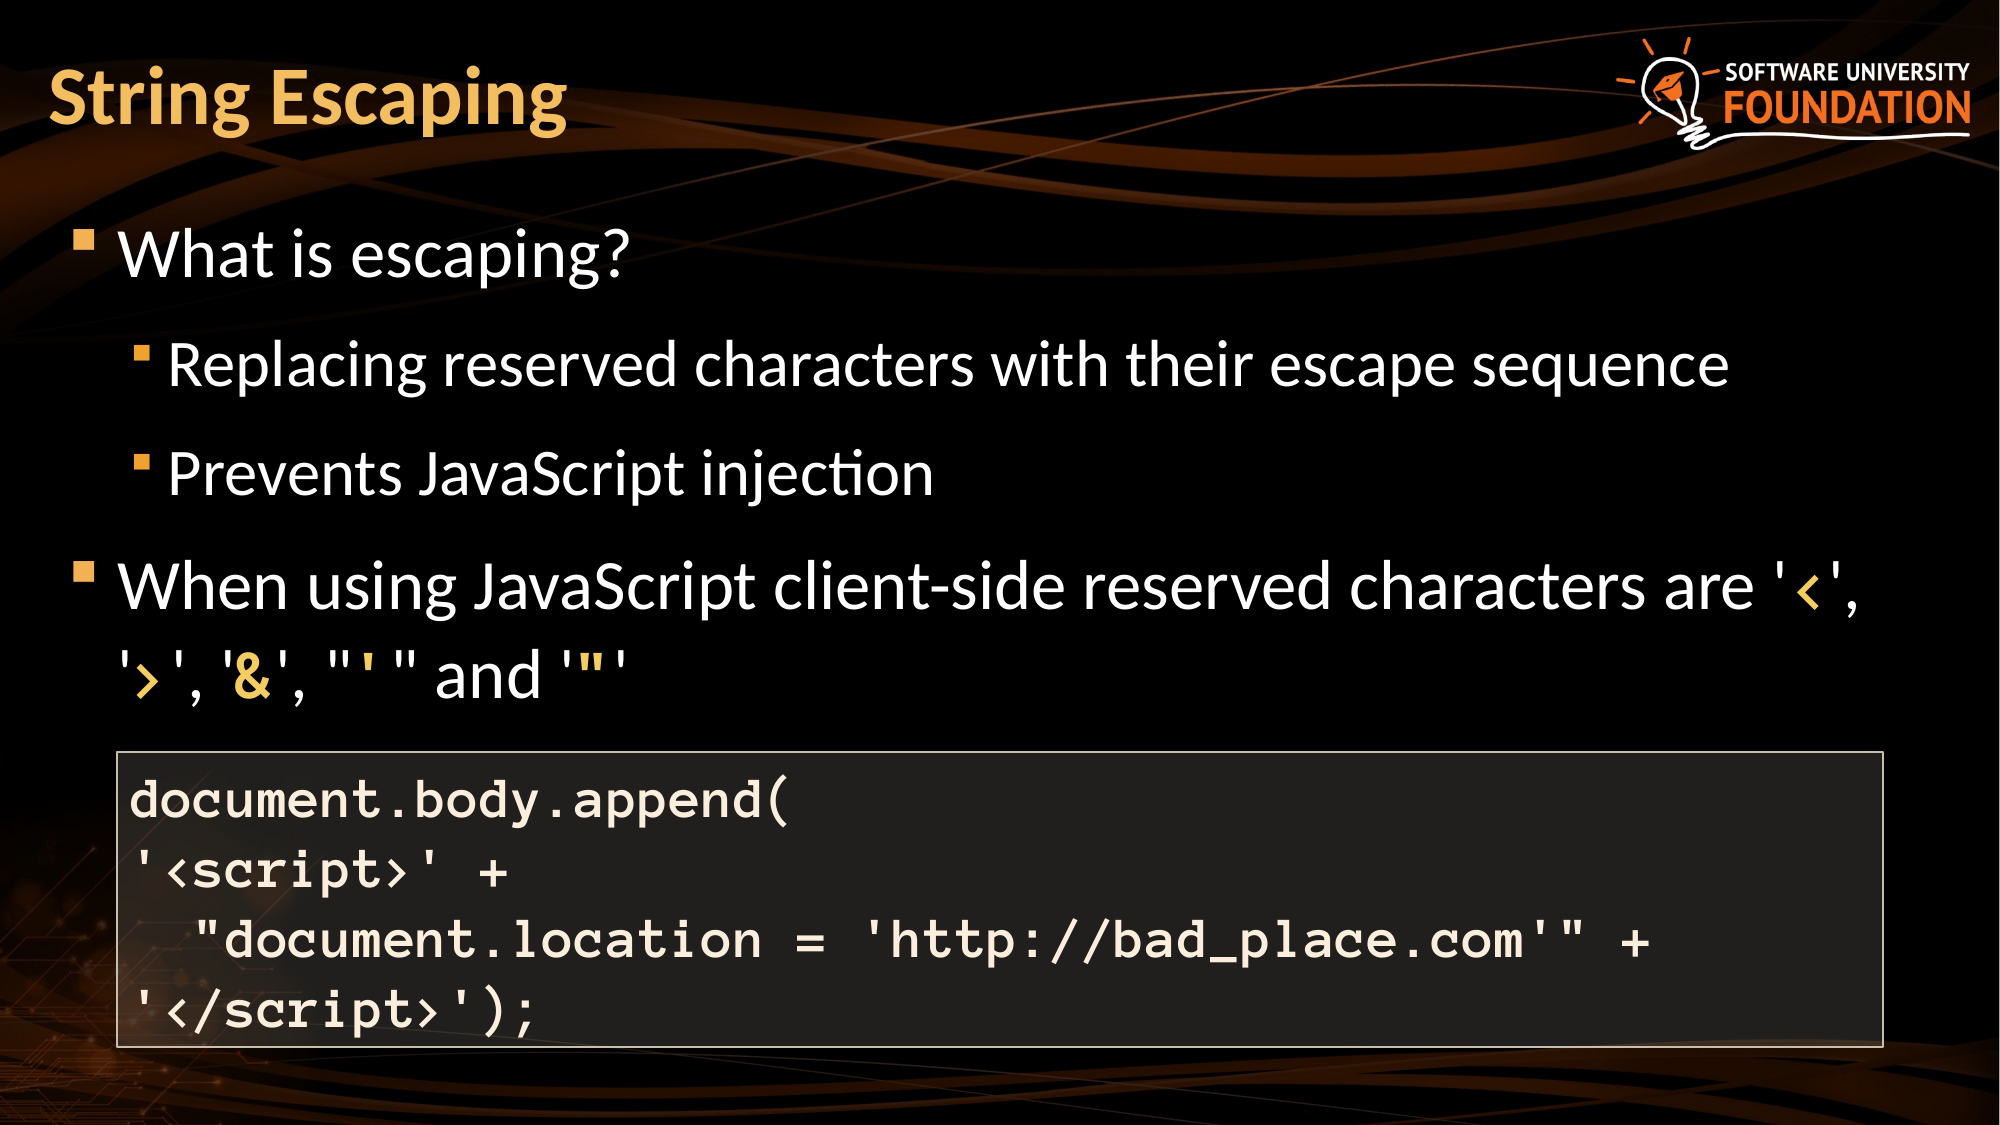

# String Escaping
What is escaping?
Replacing reserved characters with their escape sequence
Prevents JavaScript injection
When using JavaScript client-side reserved characters are '<', '>', '&', "'" and '"'
document.body.append(
'<script>' +
  "document.location = 'http://bad_place.com'" +
'</script>');